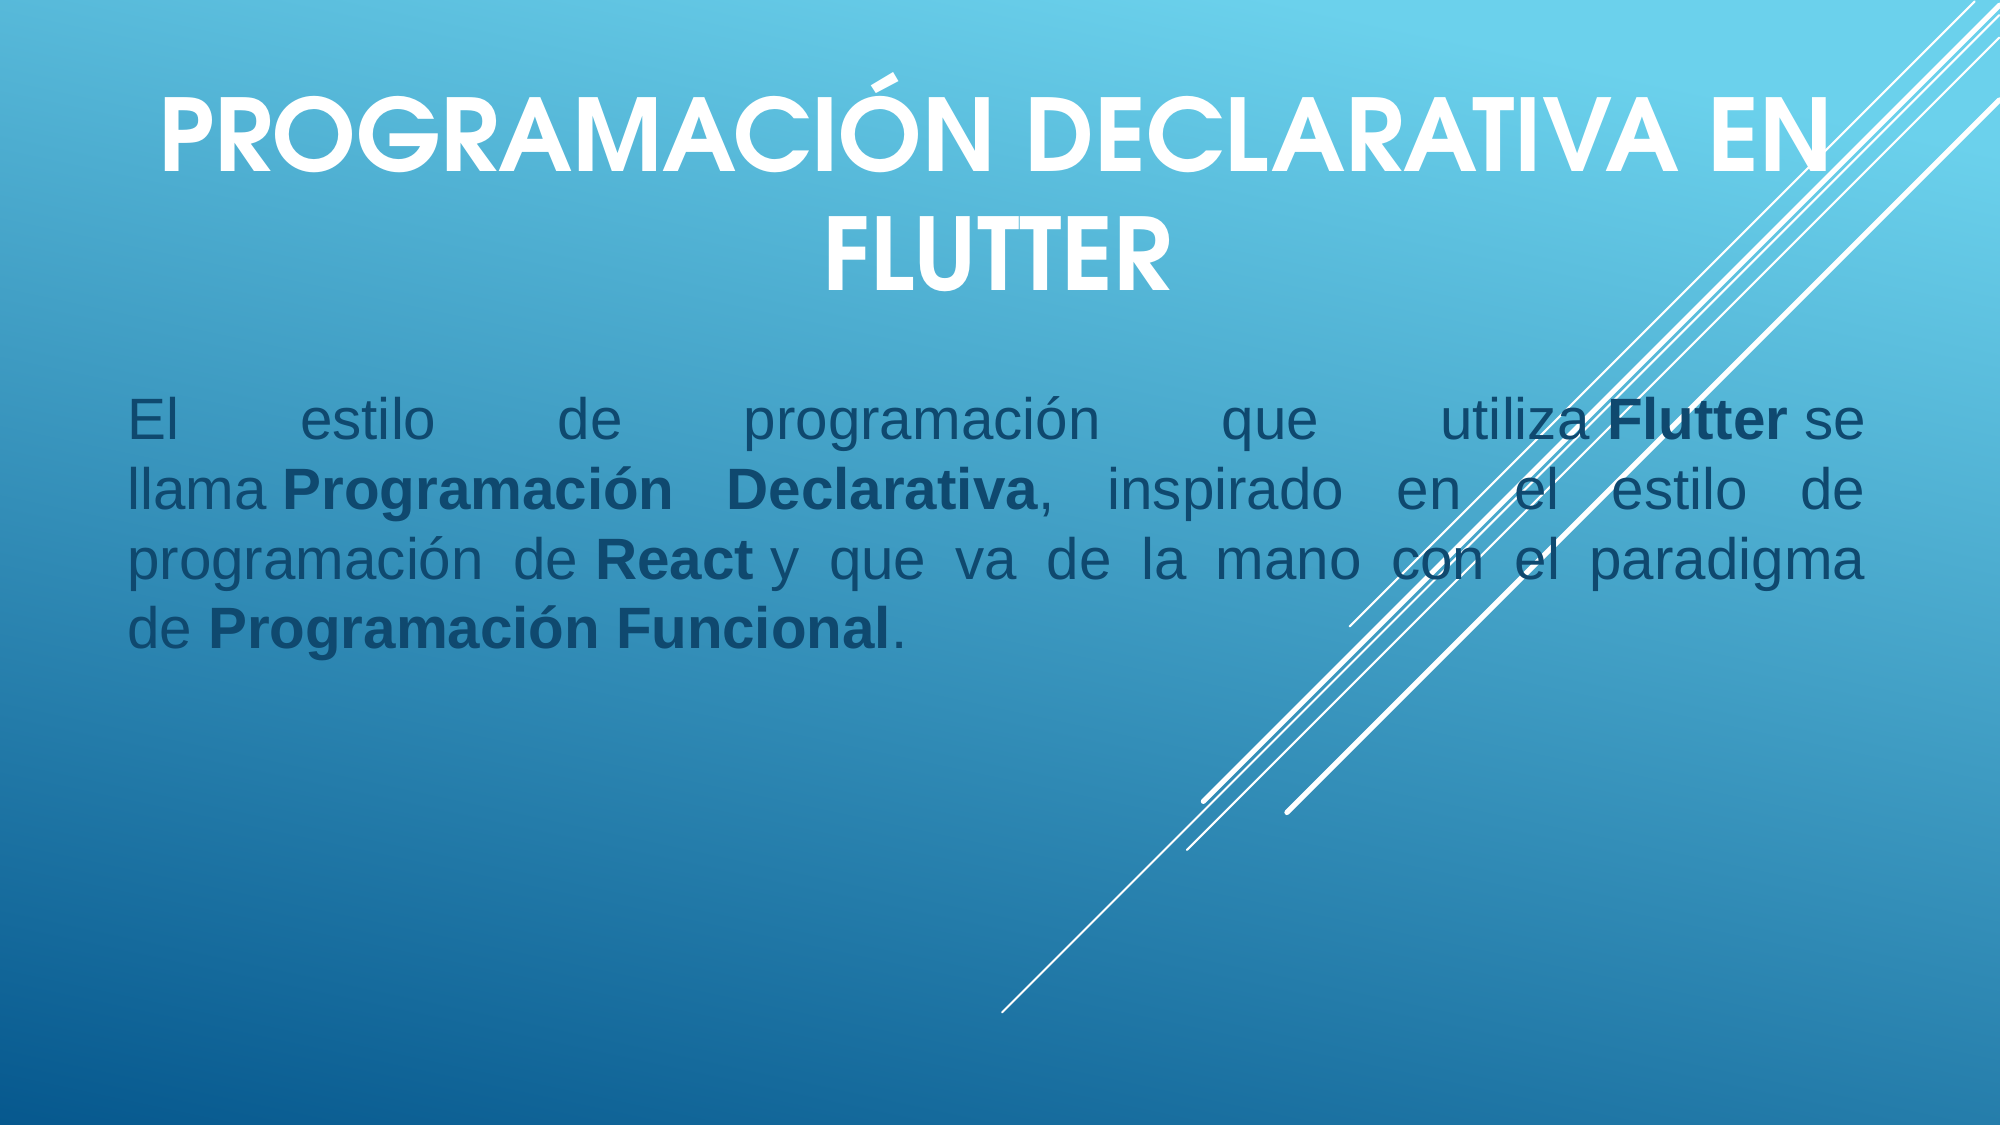

# Programación Declarativa en Flutter
El estilo de programación que utiliza Flutter se llama Programación Declarativa, inspirado en el estilo de programación de React y que va de la mano con el paradigma de Programación Funcional.